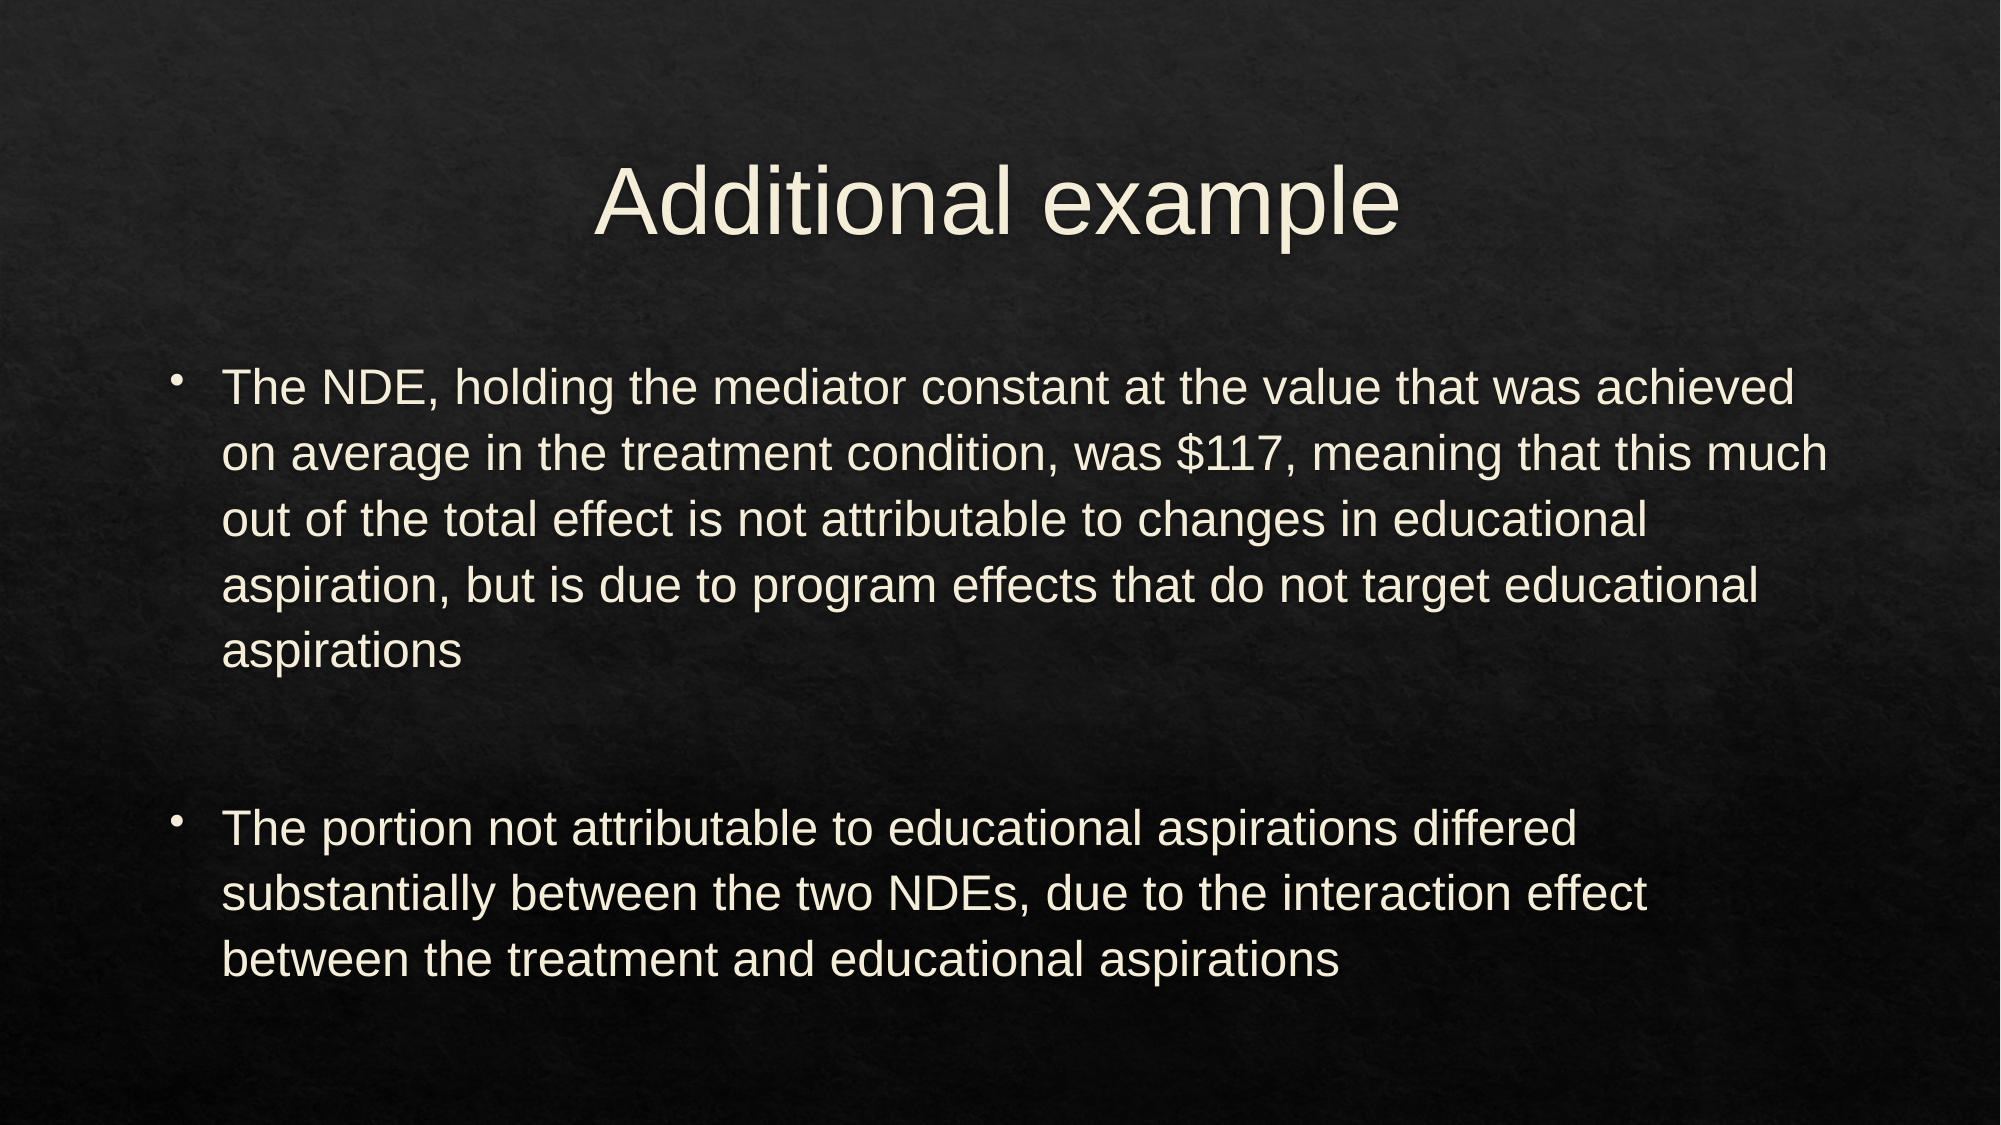

# Additional example
The NDE, holding the mediator constant at the value that was achieved on average in the treatment condition, was $117, meaning that this much out of the total effect is not attributable to changes in educational aspiration, but is due to program effects that do not target educational aspirations

The portion not attributable to educational aspirations differed substantially between the two NDEs, due to the interaction effect between the treatment and educational aspirations